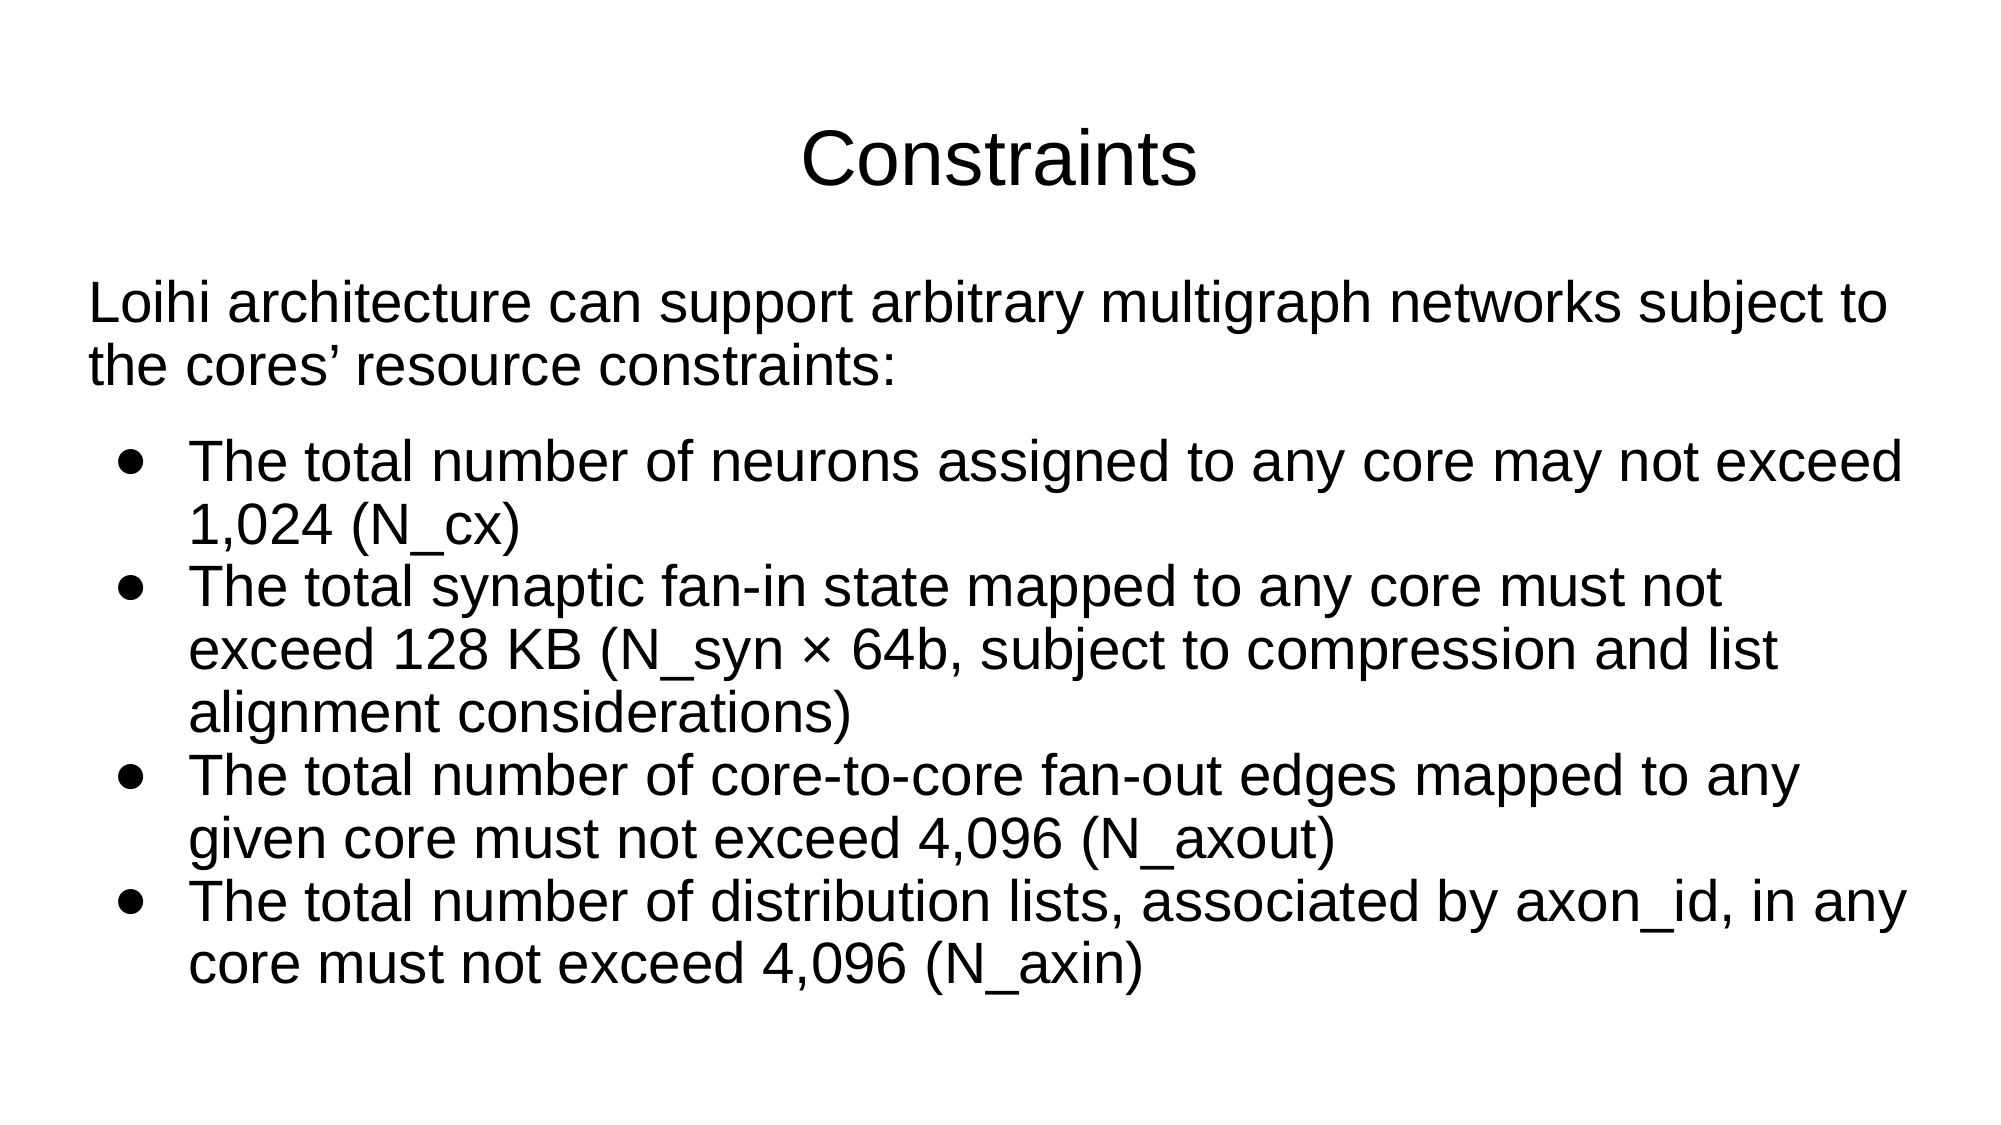

# Constraints
Loihi architecture can support arbitrary multigraph networks subject to the cores’ resource constraints:
The total number of neurons assigned to any core may not exceed 1,024 (N_cx)
The total synaptic fan-in state mapped to any core must not exceed 128 KB (N_syn × 64b, subject to compression and list alignment considerations)
The total number of core-to-core fan-out edges mapped to any given core must not exceed 4,096 (N_axout)
The total number of distribution lists, associated by axon_id, in any core must not exceed 4,096 (N_axin)